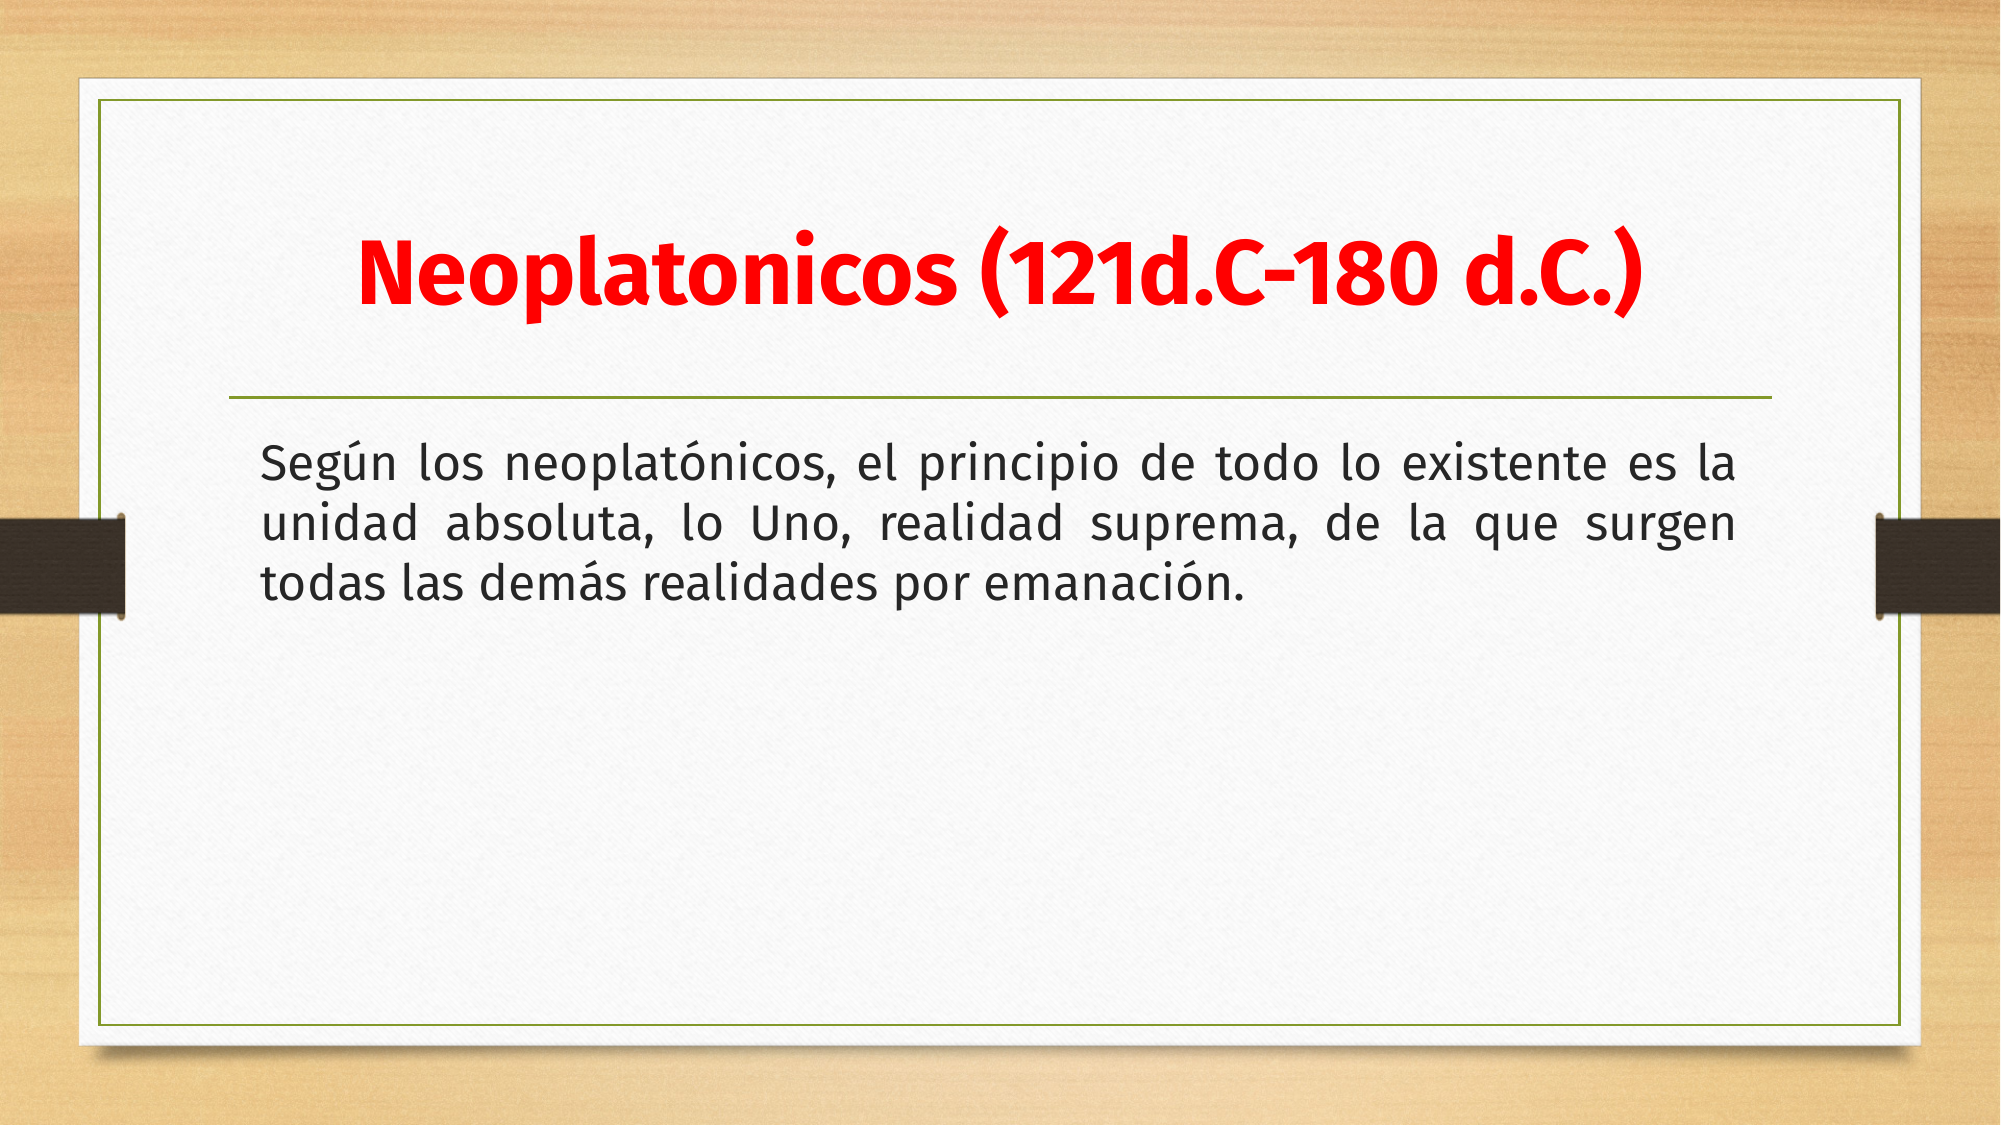

# Neoplatonicos (121d.C-180 d.C.)
Según los neoplatónicos, el principio de todo lo existente es la unidad absoluta, lo Uno, realidad suprema, de la que surgen todas las demás realidades por emanación.